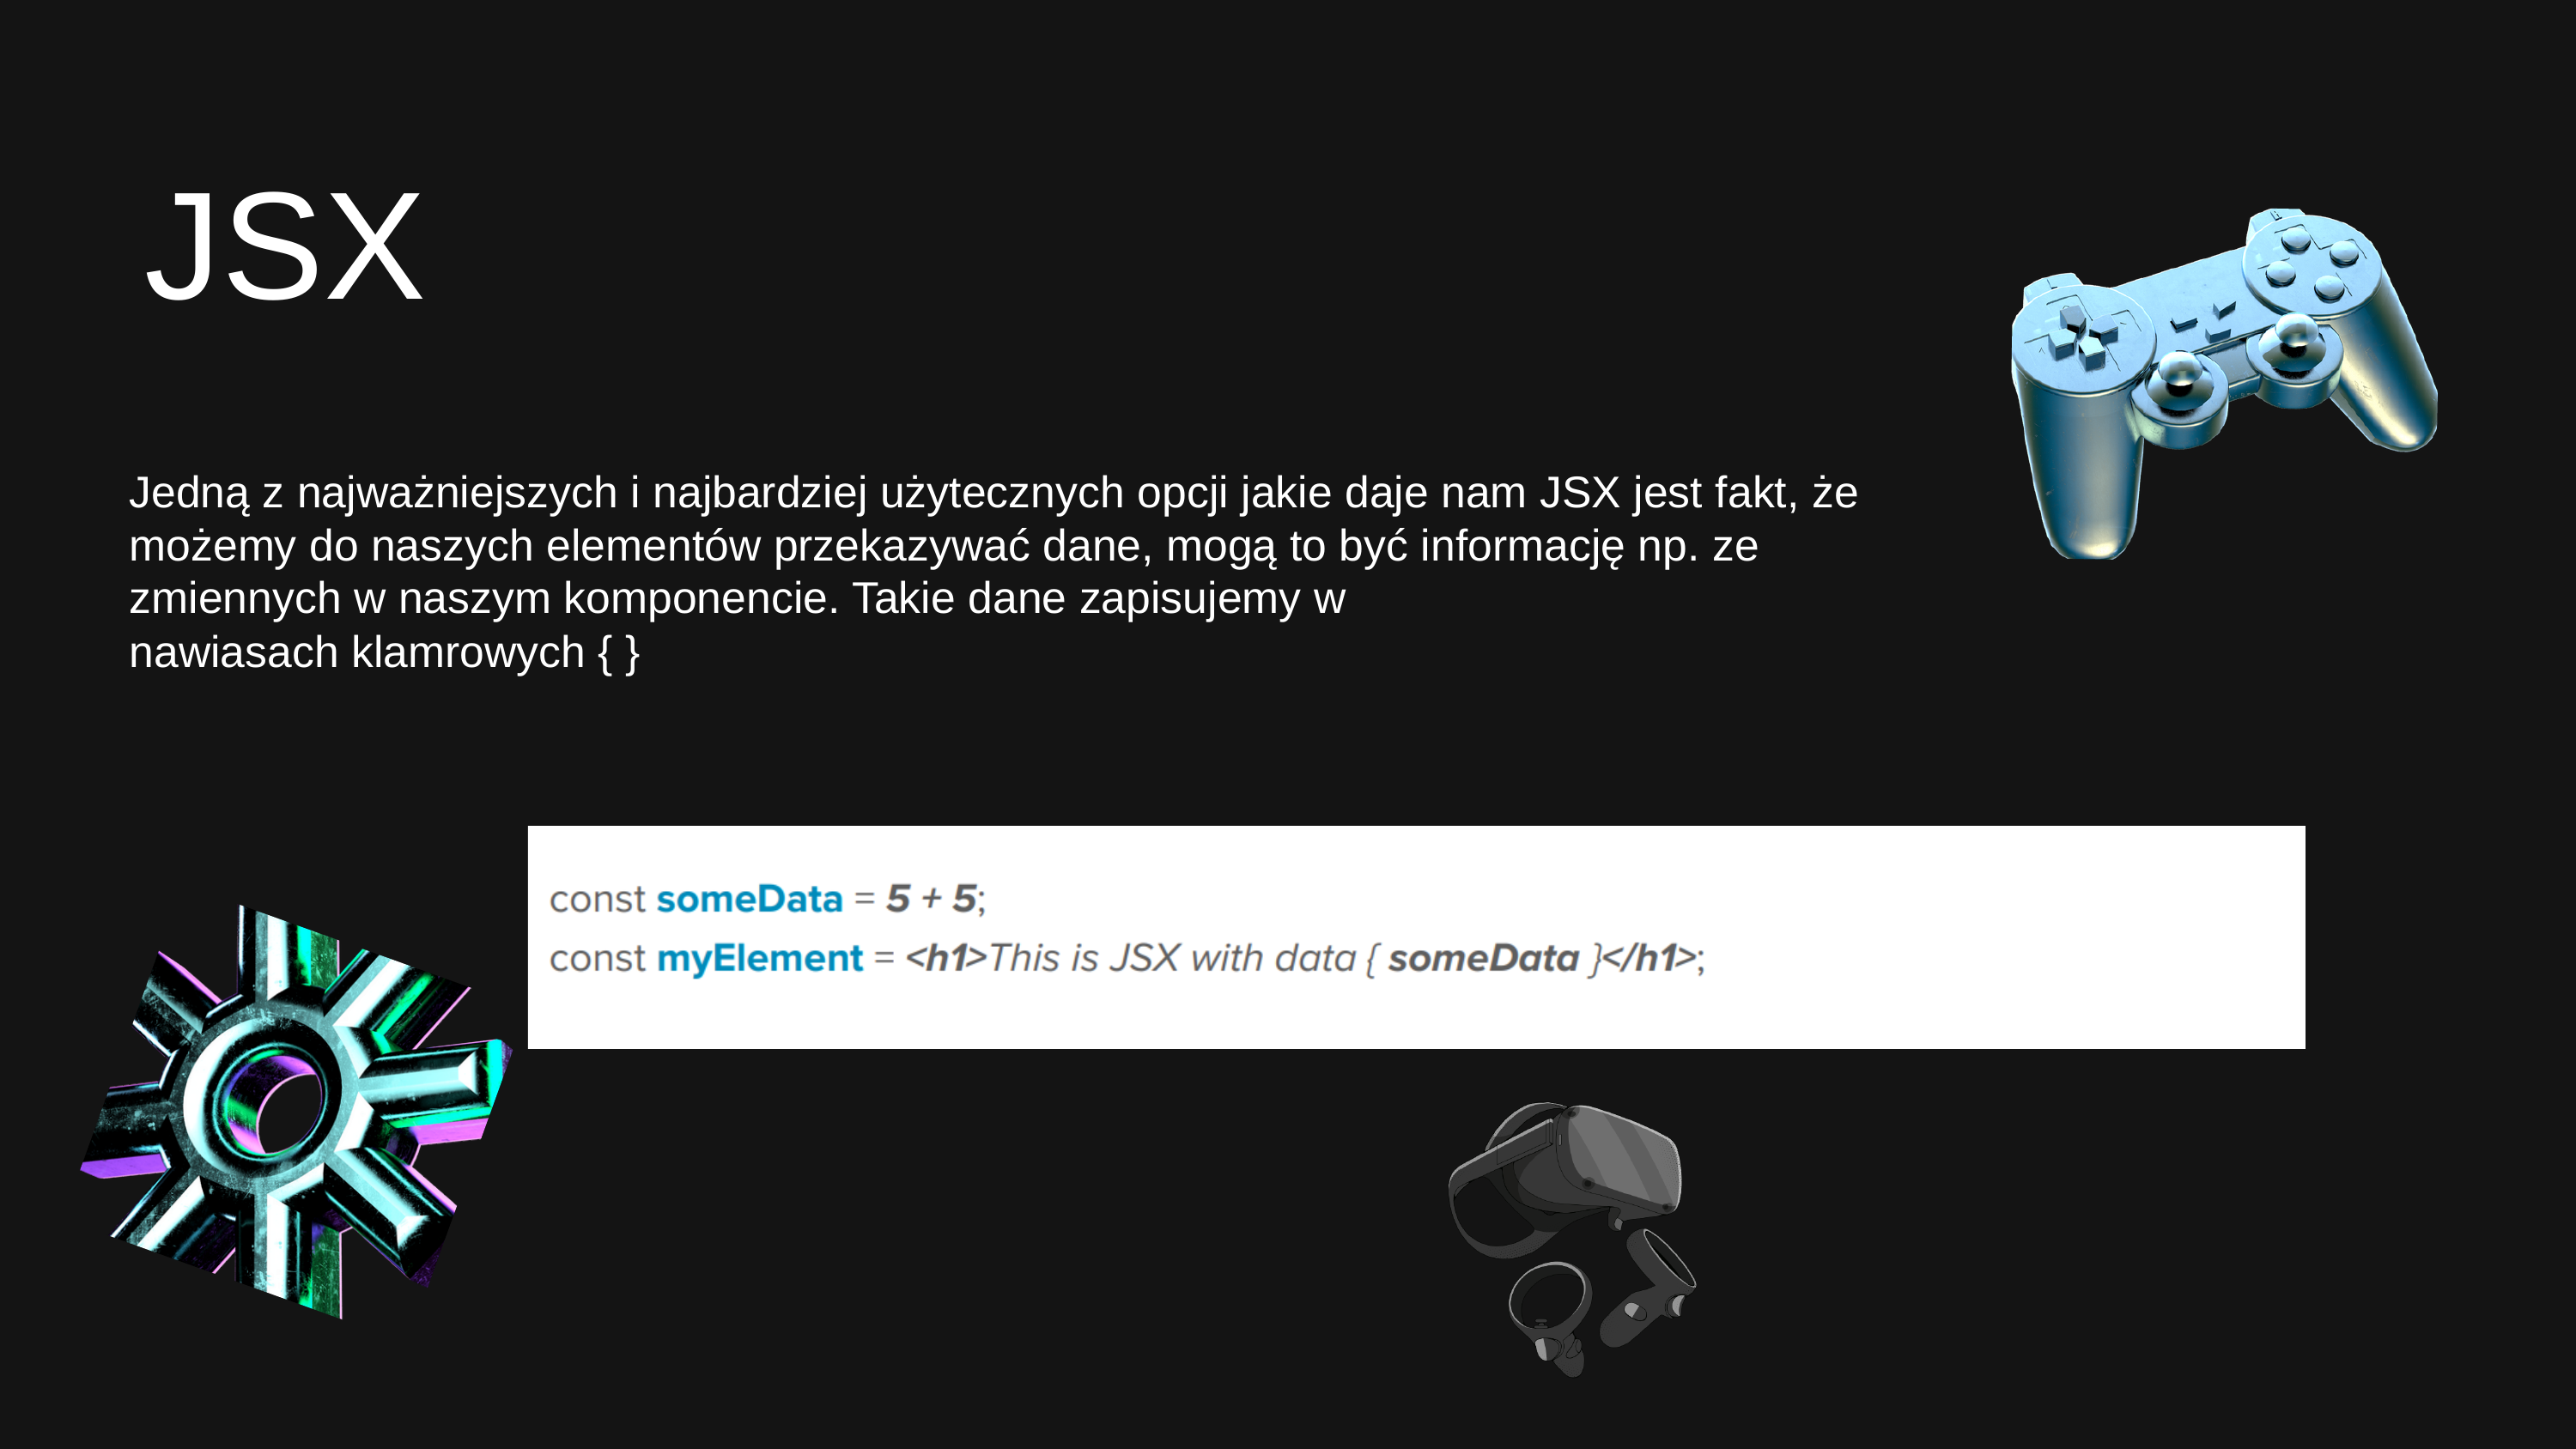

JSX

Jedną z najważniejszych i najbardziej użytecznych opcji jakie daje nam JSX jest fakt, że możemy do naszych elementów przekazywać dane, mogą to być informację np. ze zmiennych w naszym komponencie. Takie dane zapisujemy w
nawiasach klamrowych { }